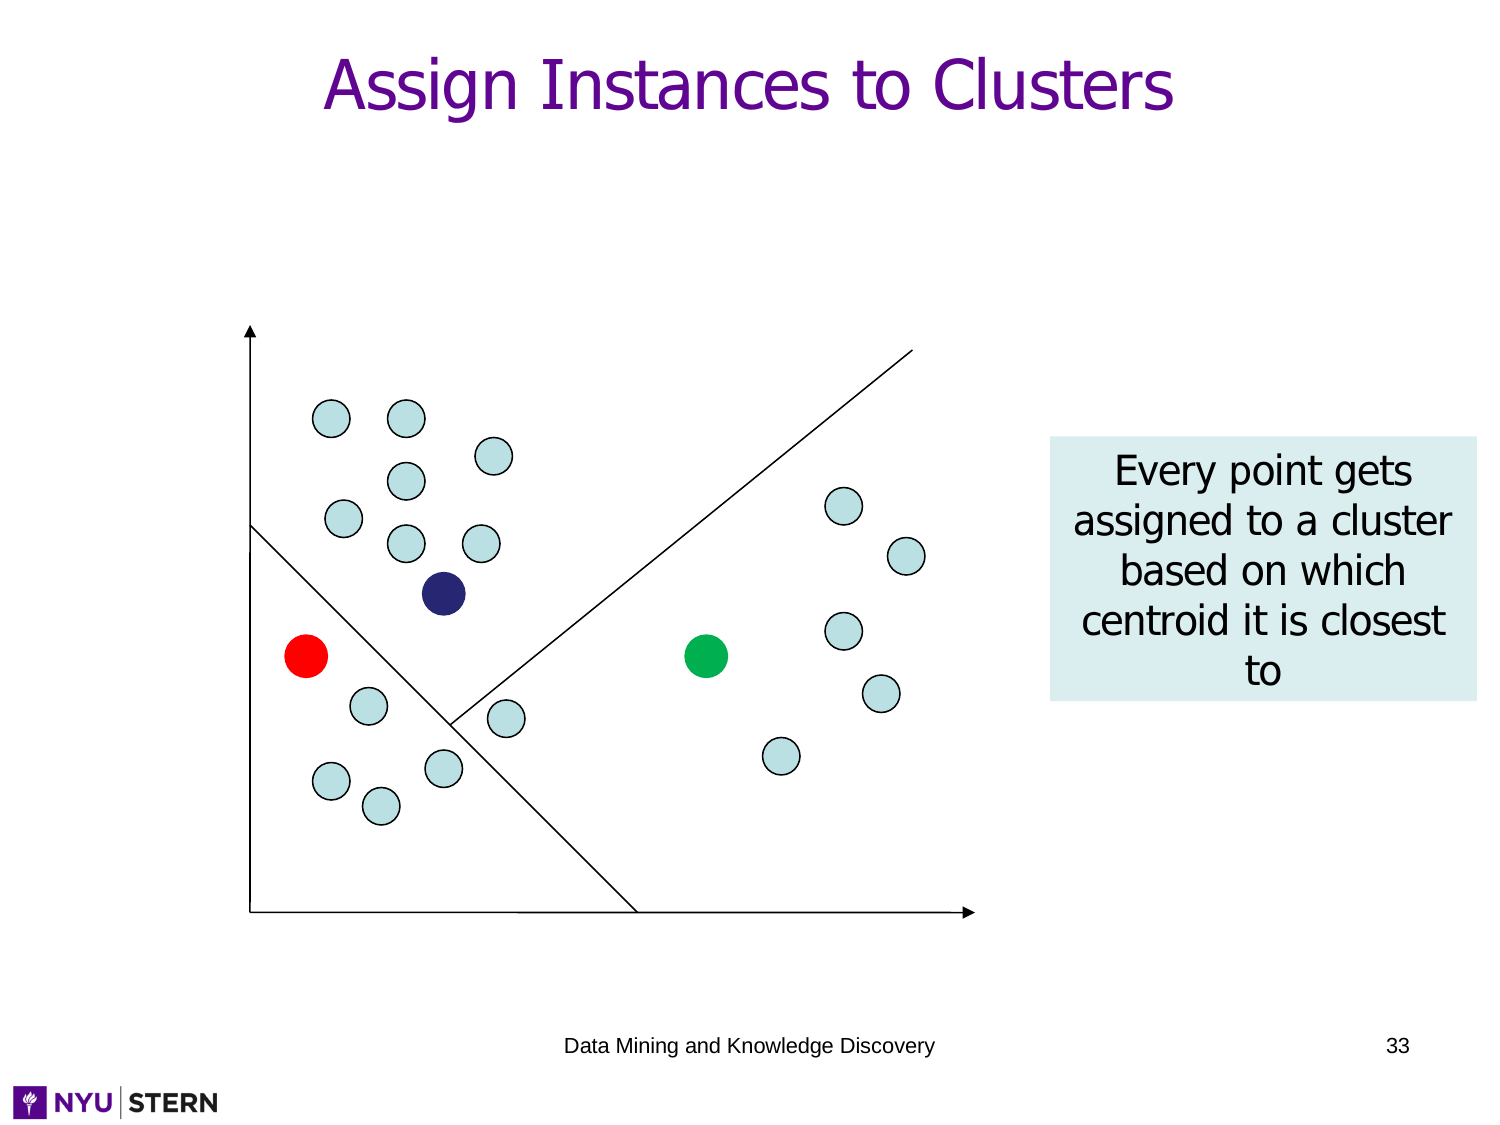

# Assign Instances to Clusters

Every point gets assigned to a cluster based on which centroid it is closest to

Data Mining and Knowledge Discovery
33